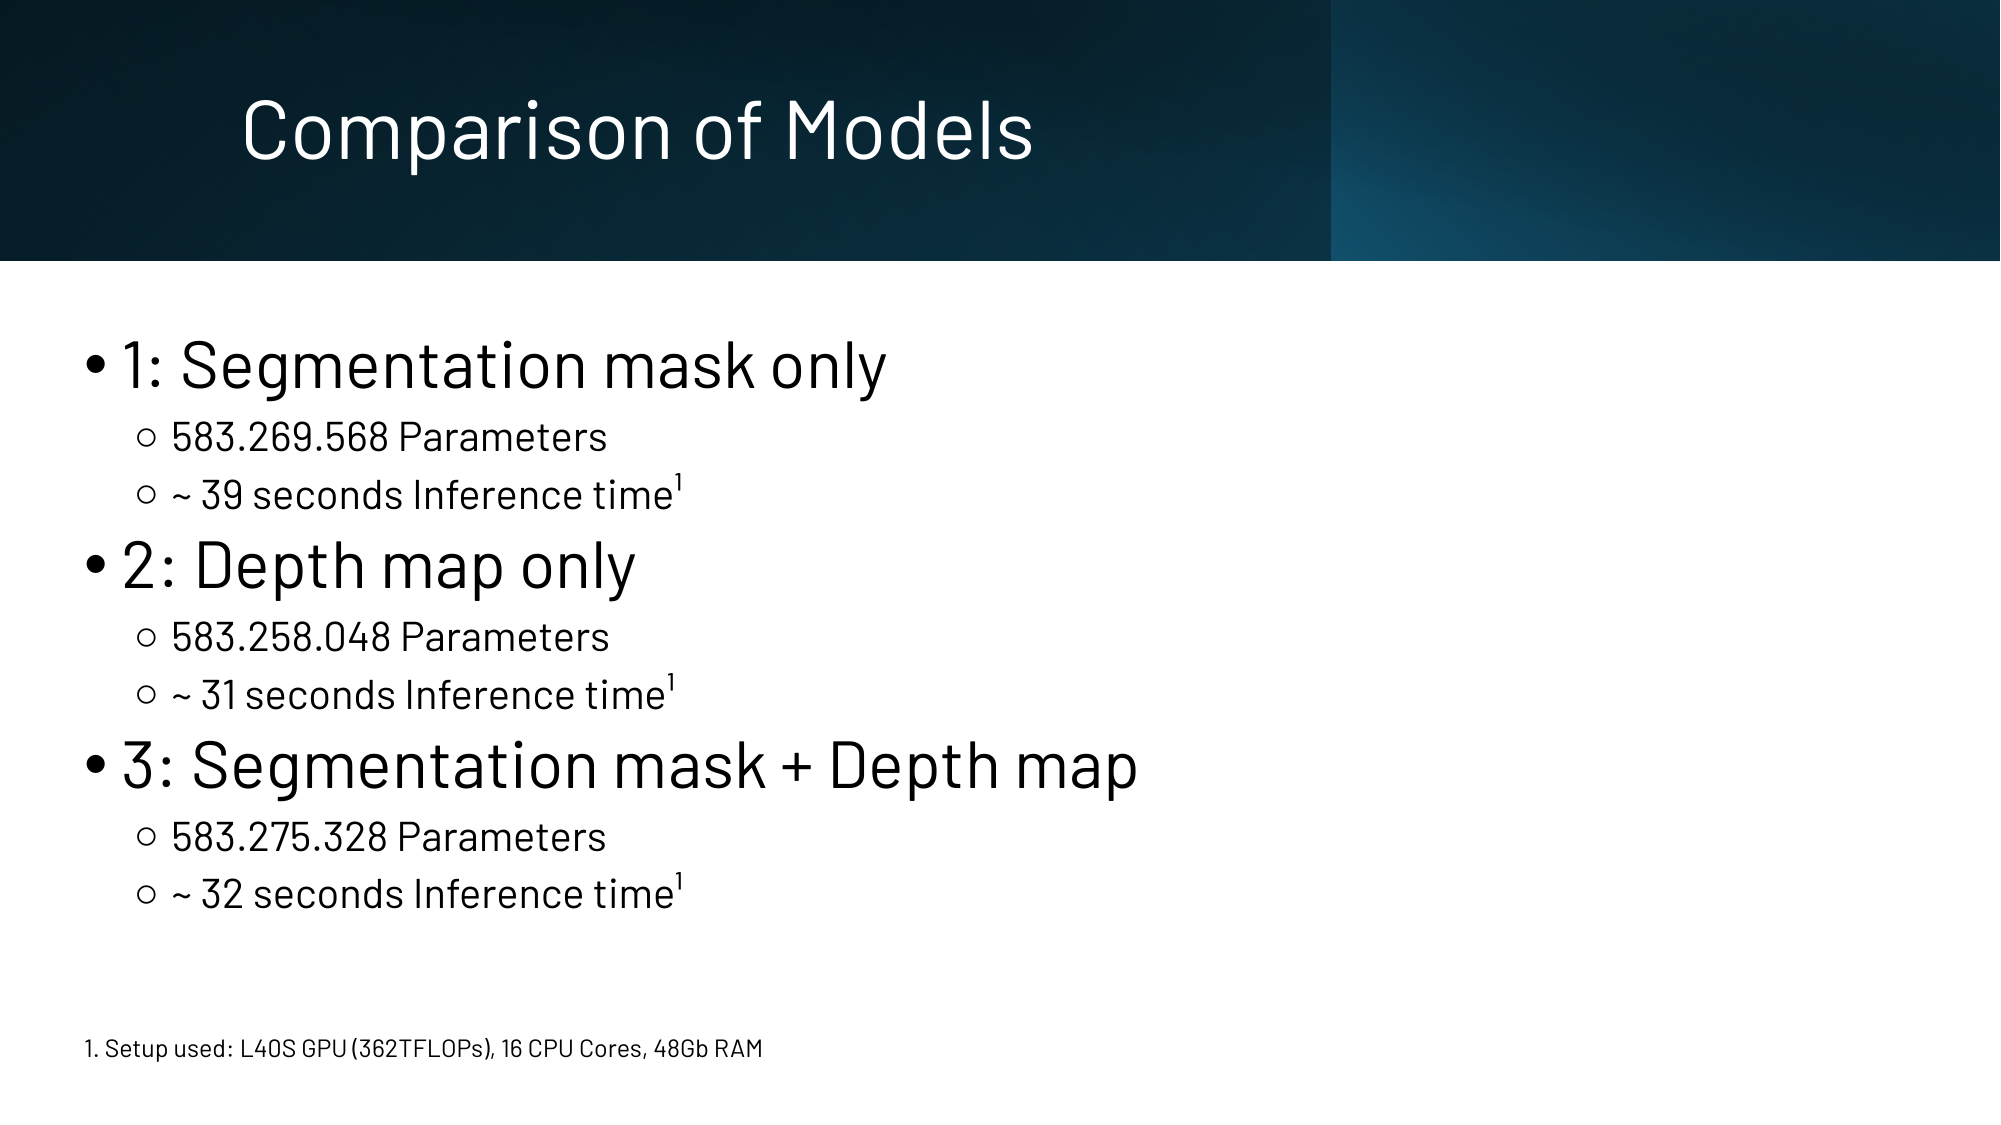

# Comparison of Models
1: Segmentation mask only
583.269.568 Parameters
~ 39 seconds Inference time¹
2: Depth map only
583.258.048 Parameters
~ 31 seconds Inference time¹
3: Segmentation mask + Depth map
583.275.328 Parameters
~ 32 seconds Inference time¹
1. Setup used: L40S GPU (362TFLOPs), 16 CPU Cores, 48Gb RAM